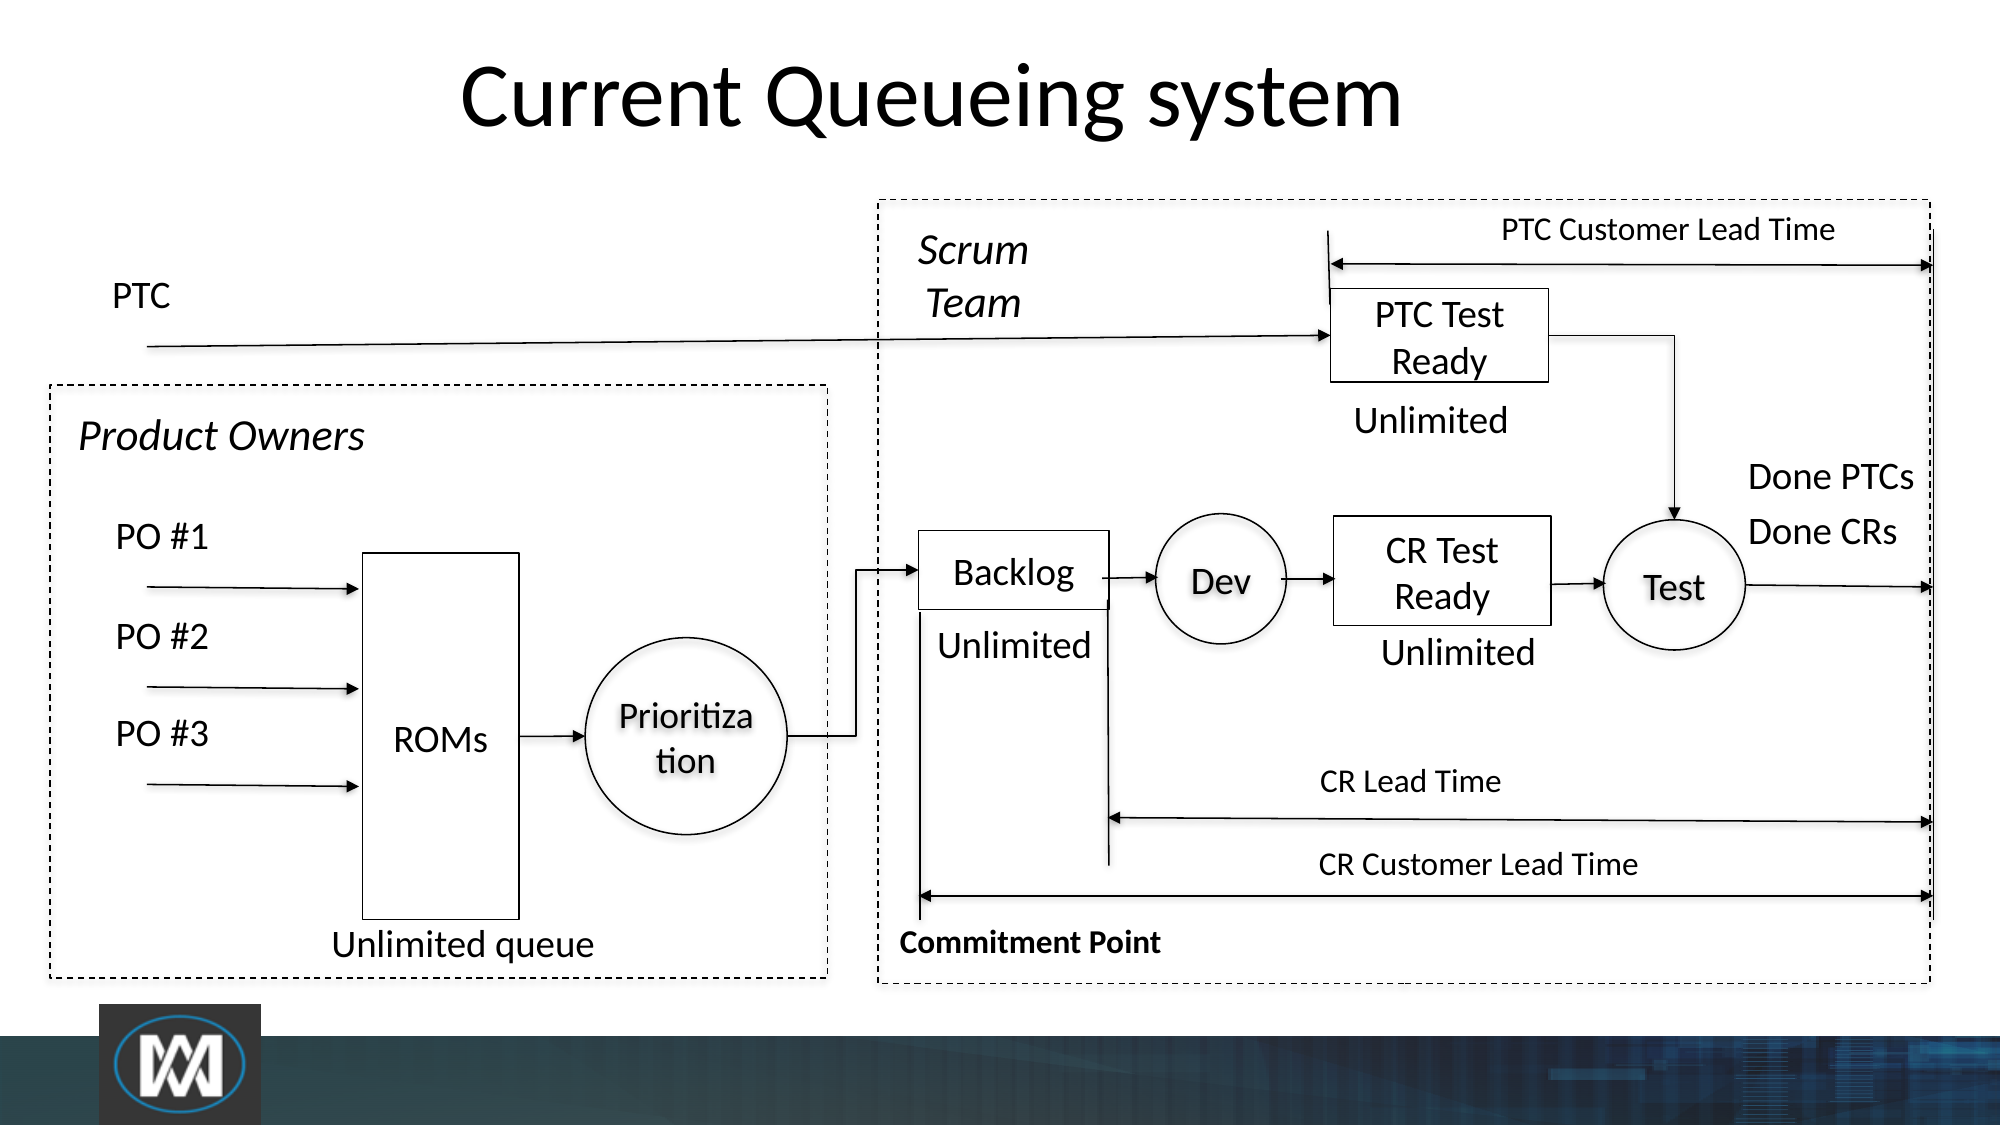

# Current Queueing system

PTC Customer Lead Time
Scrum Team
PTC
PTC Test Ready

Unlimited
Product Owners
Done PTCs
Done CRs
PO #1
Dev
CR Test Ready
Test
Backlog
ROMs
PO #2
Unlimited

Unlimited

Prioritization
PO #3
CR Lead Time
CR Customer Lead Time
Unlimited queue
Commitment Point